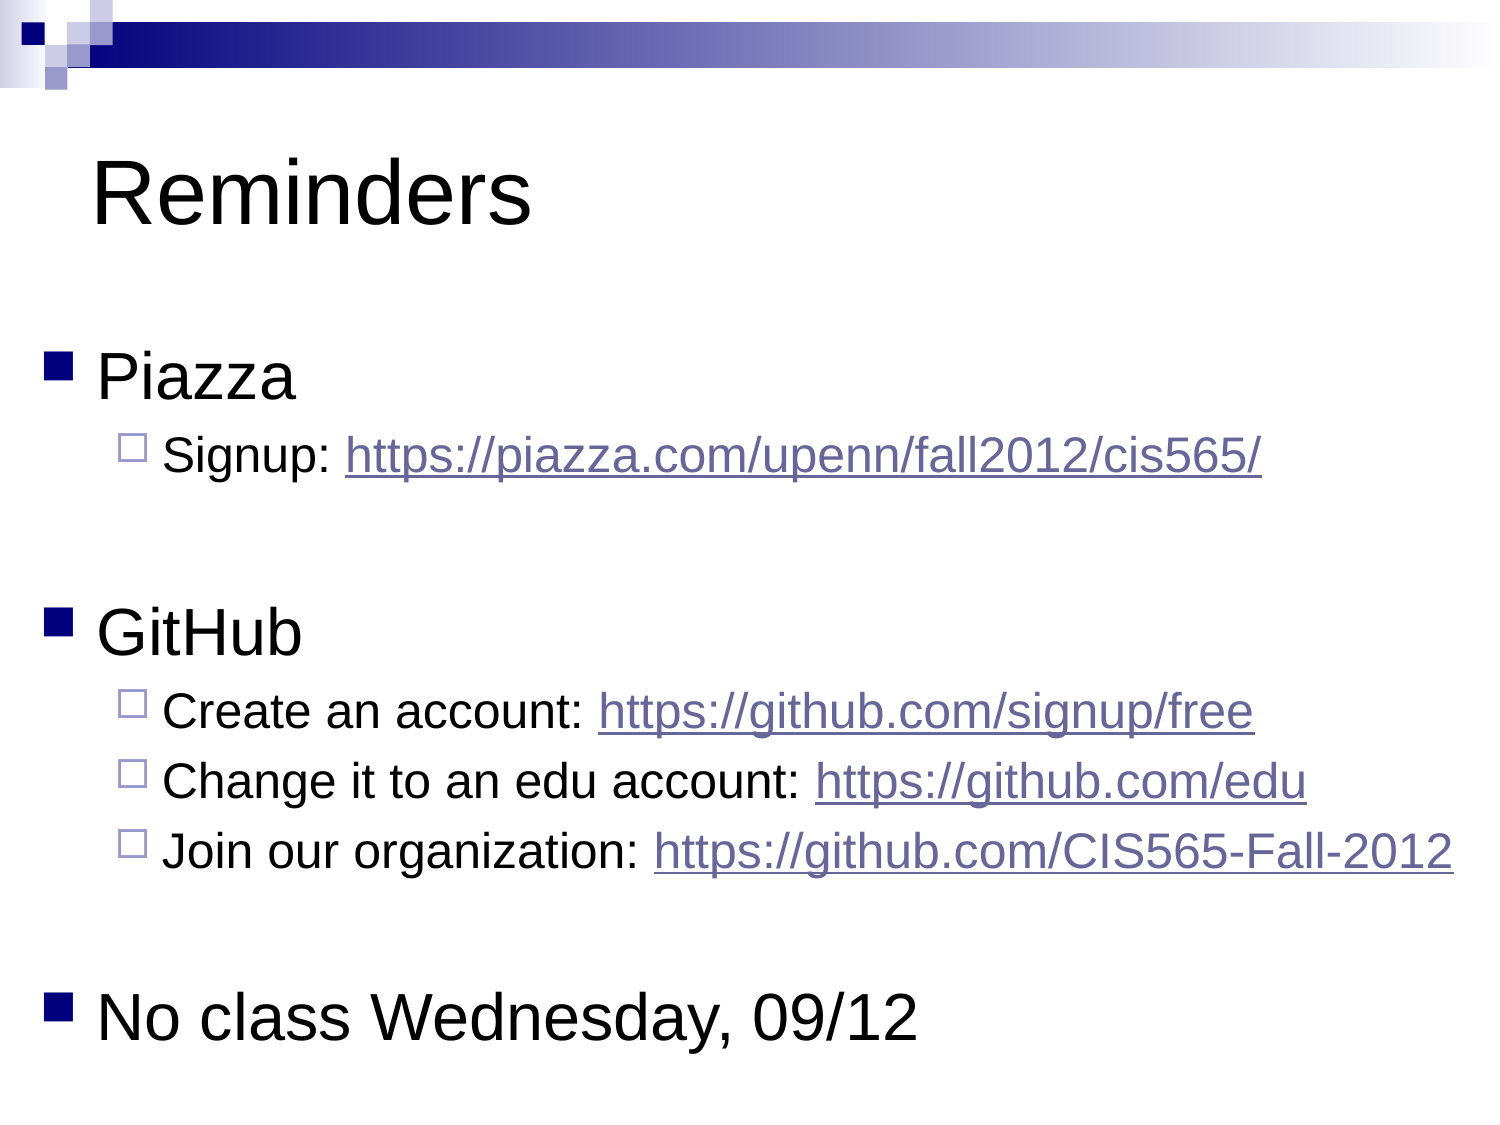

# Reminders
Piazza
Signup: https://piazza.com/upenn/fall2012/cis565/

GitHub
Create an account: https://github.com/signup/free
Change it to an edu account: https://github.com/edu
Join our organization: https://github.com/CIS565-Fall-2012

No class Wednesday, 09/12